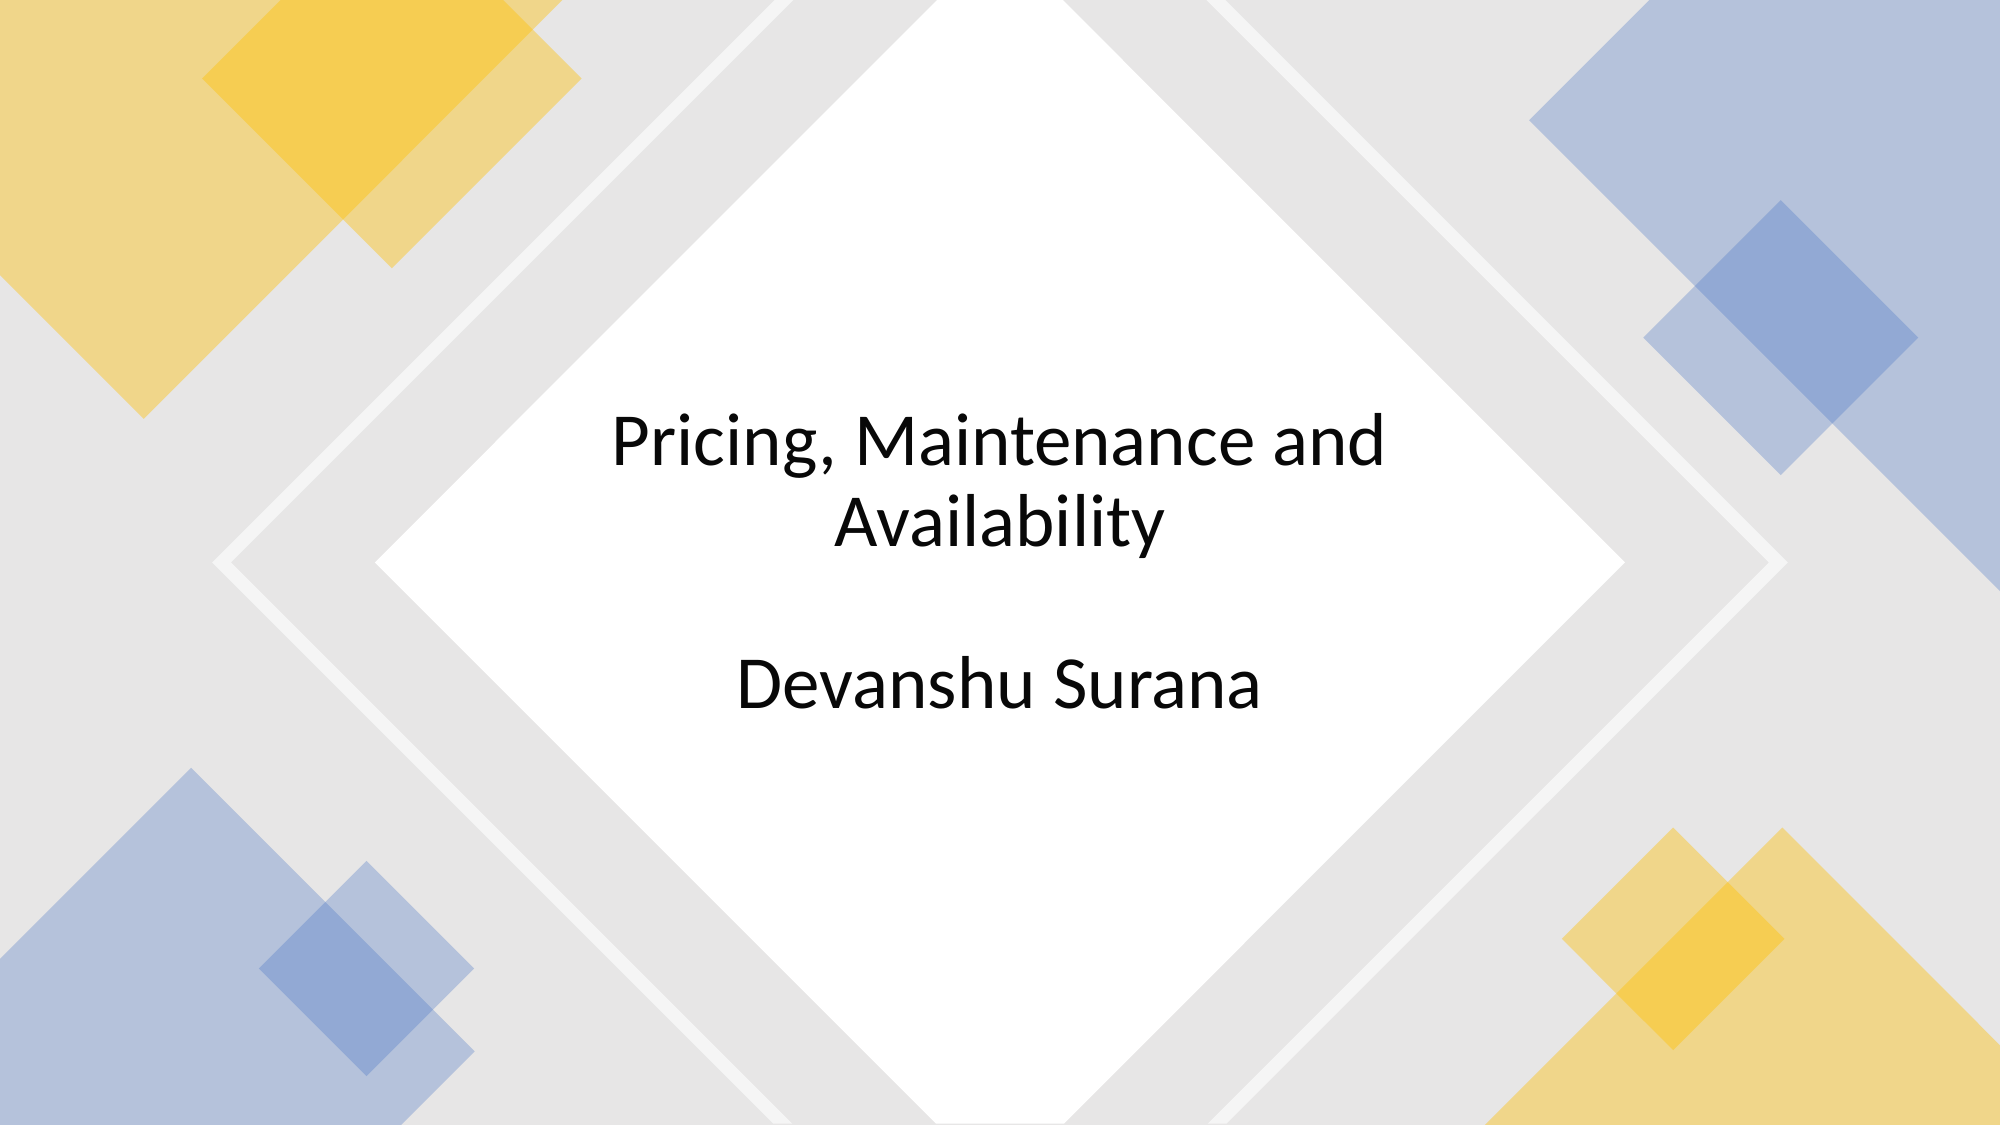

# Pricing, Maintenance and Availability Devanshu Surana